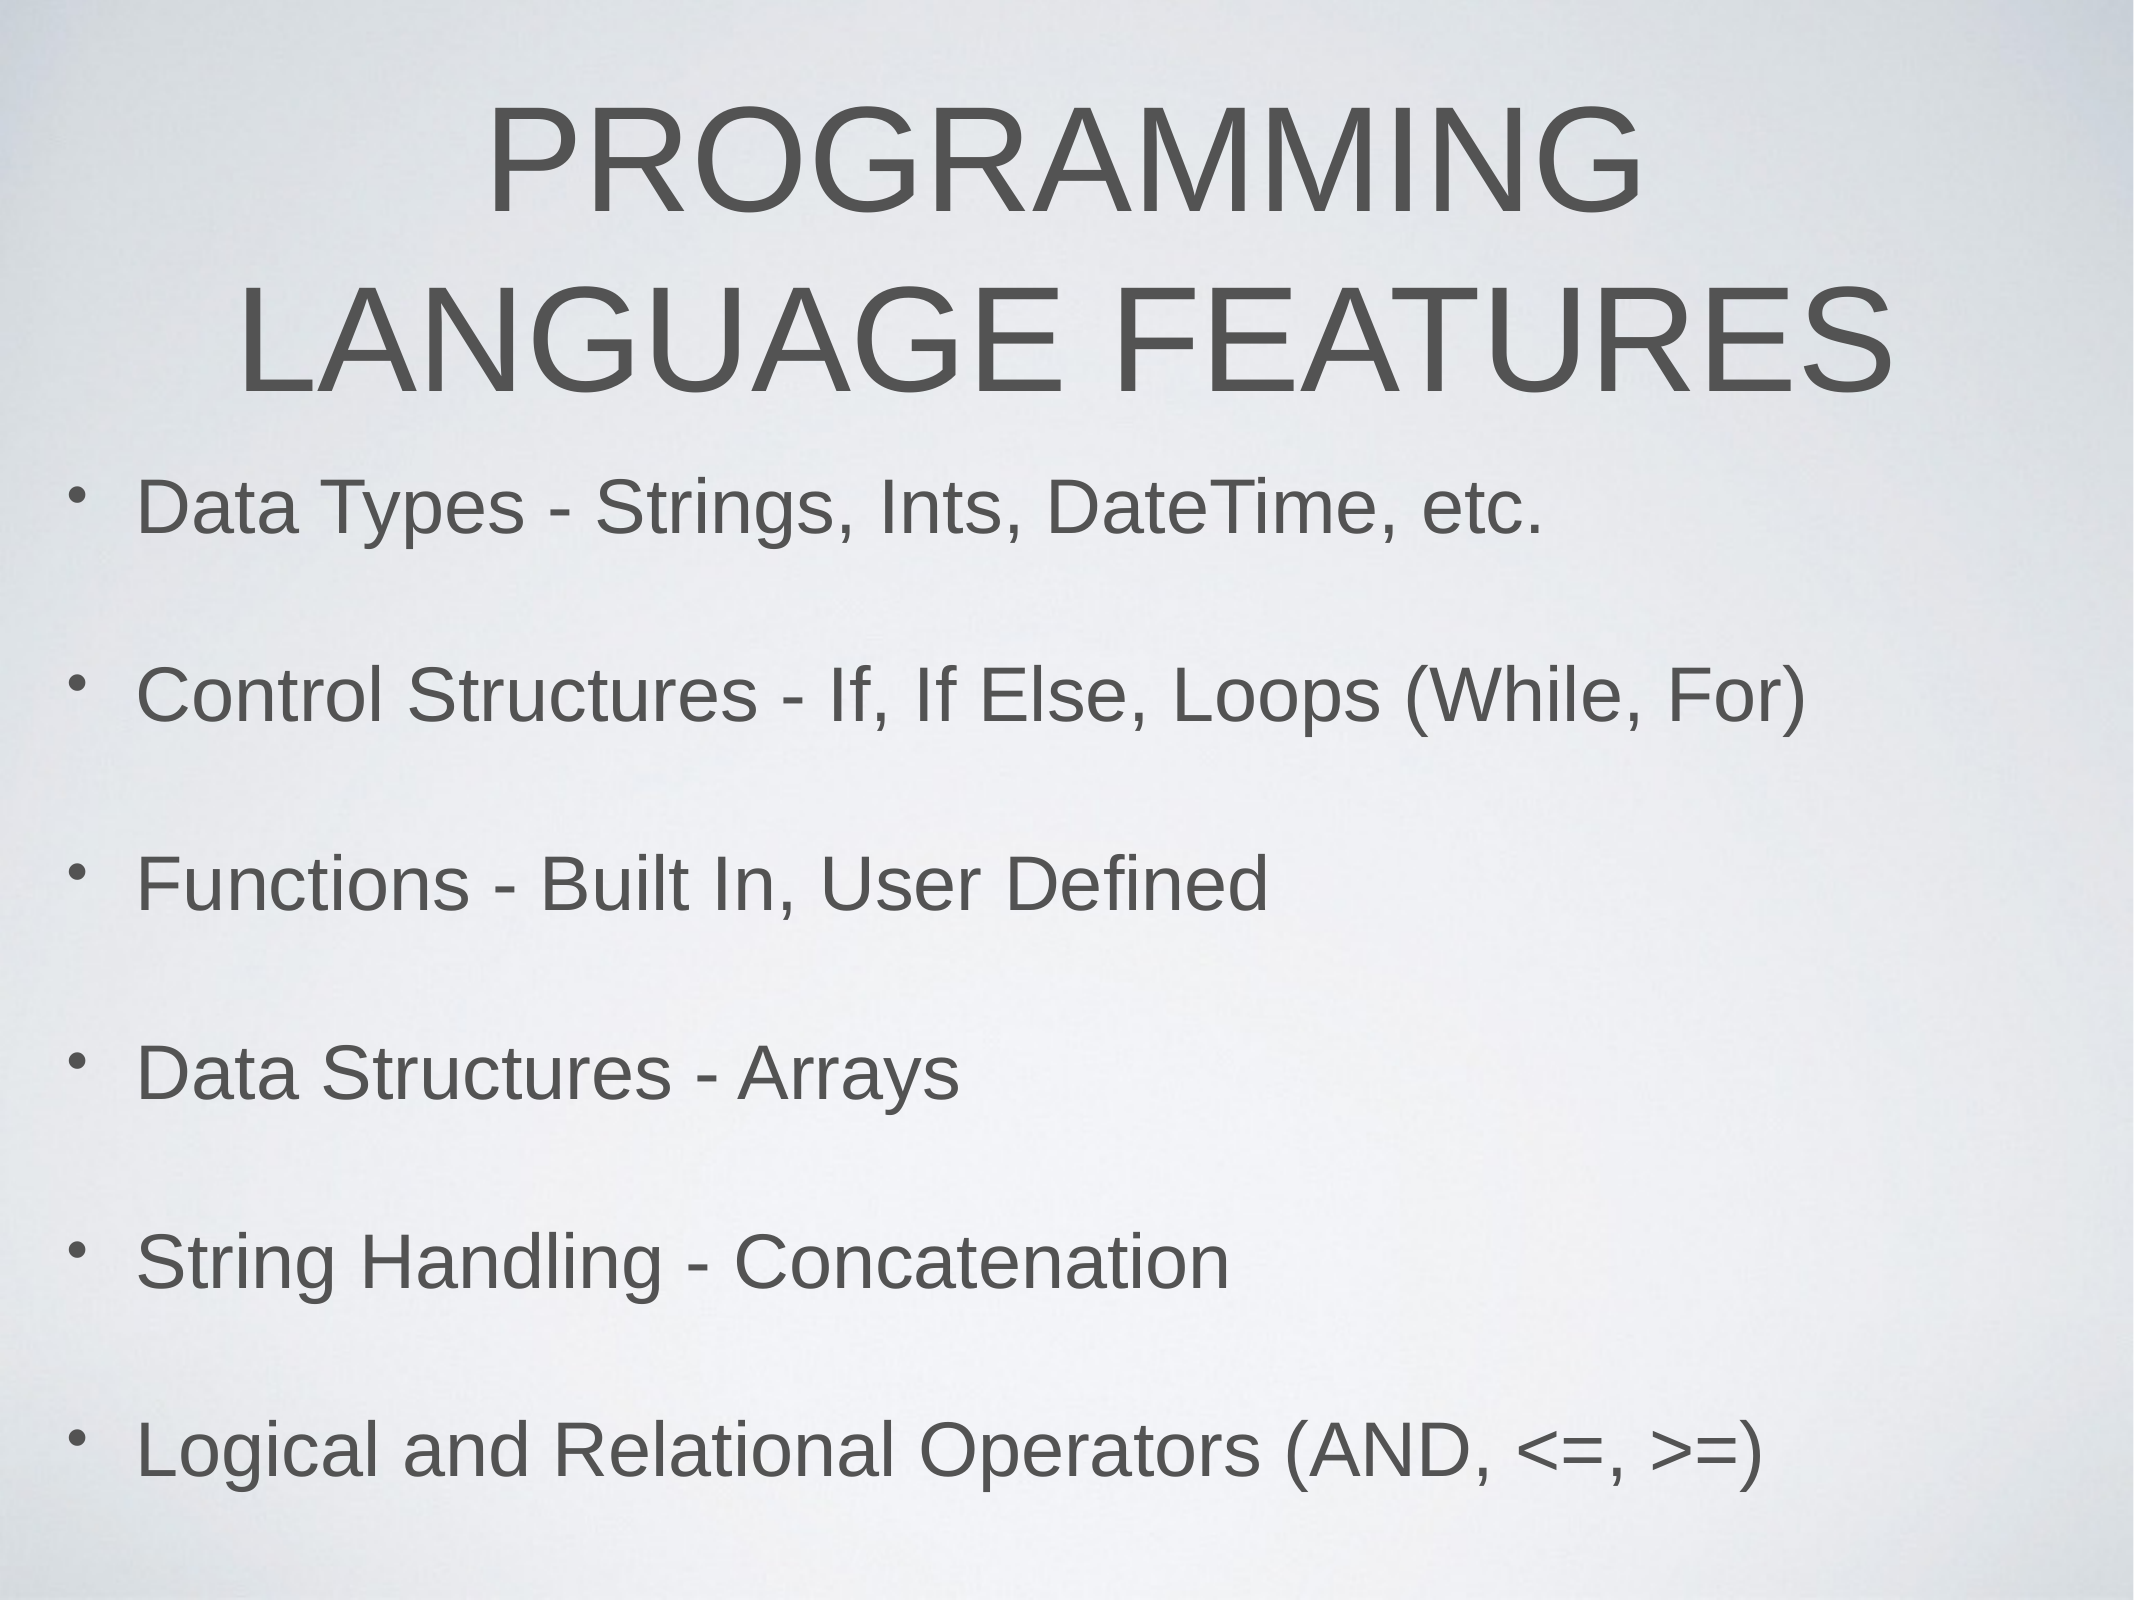

# Programming Language Features
Data Types - Strings, Ints, DateTime, etc.
Control Structures - If, If Else, Loops (While, For)
Functions - Built In, User Defined
Data Structures - Arrays
String Handling - Concatenation
Logical and Relational Operators (AND, <=, >=)